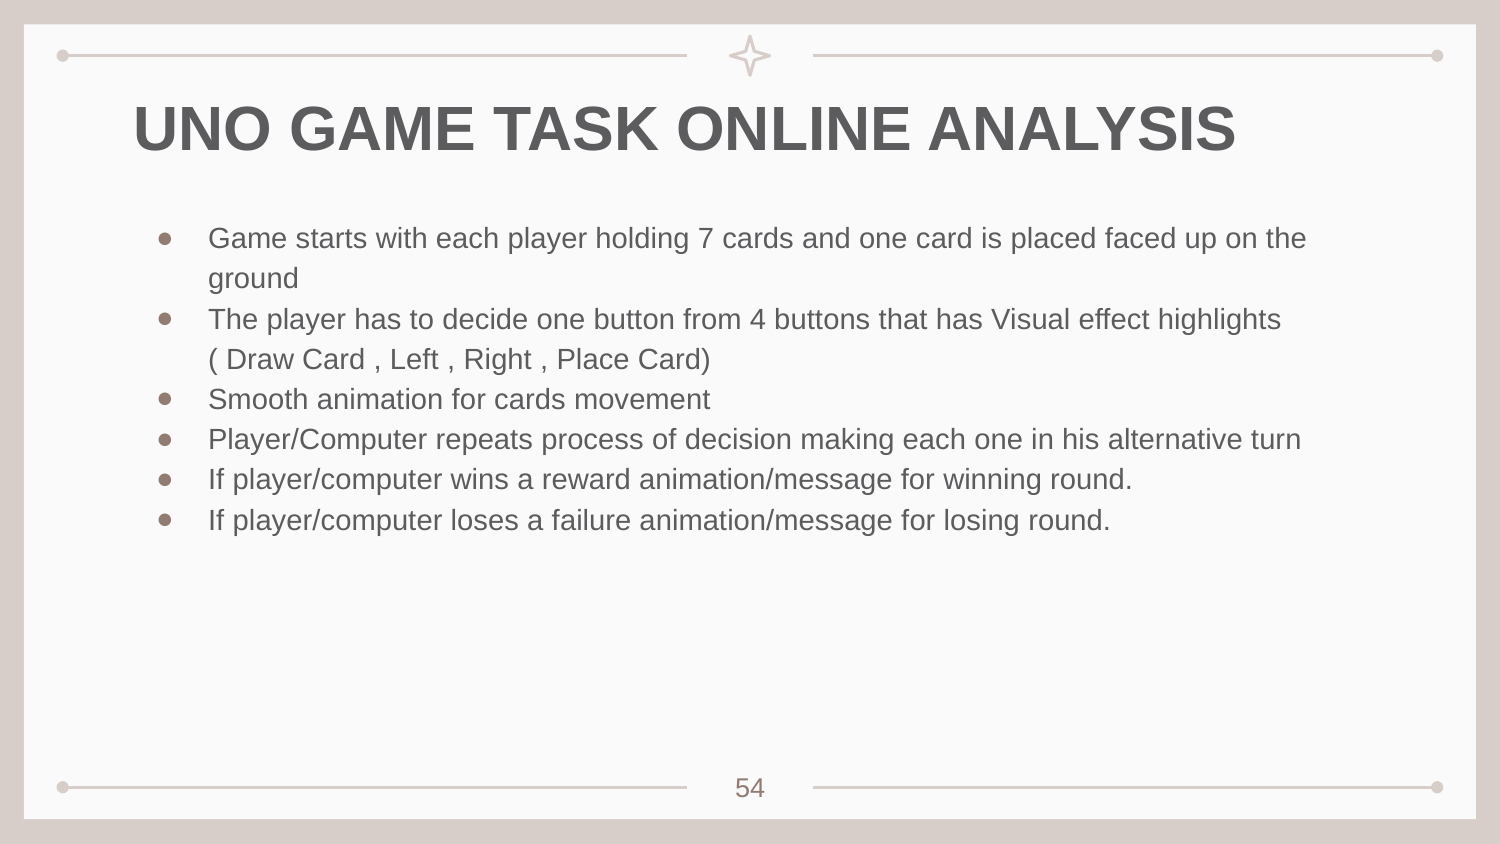

# UNO GAME TASK ONLINE ANALYSIS
Game starts with each player holding 7 cards and one card is placed faced up on the ground
The player has to decide one button from 4 buttons that has Visual effect highlights  ( Draw Card , Left , Right , Place Card)
Smooth animation for cards movement
Player/Computer repeats process of decision making each one in his alternative turn
If player/computer wins a reward animation/message for winning round.
If player/computer loses a failure animation/message for losing round.
54